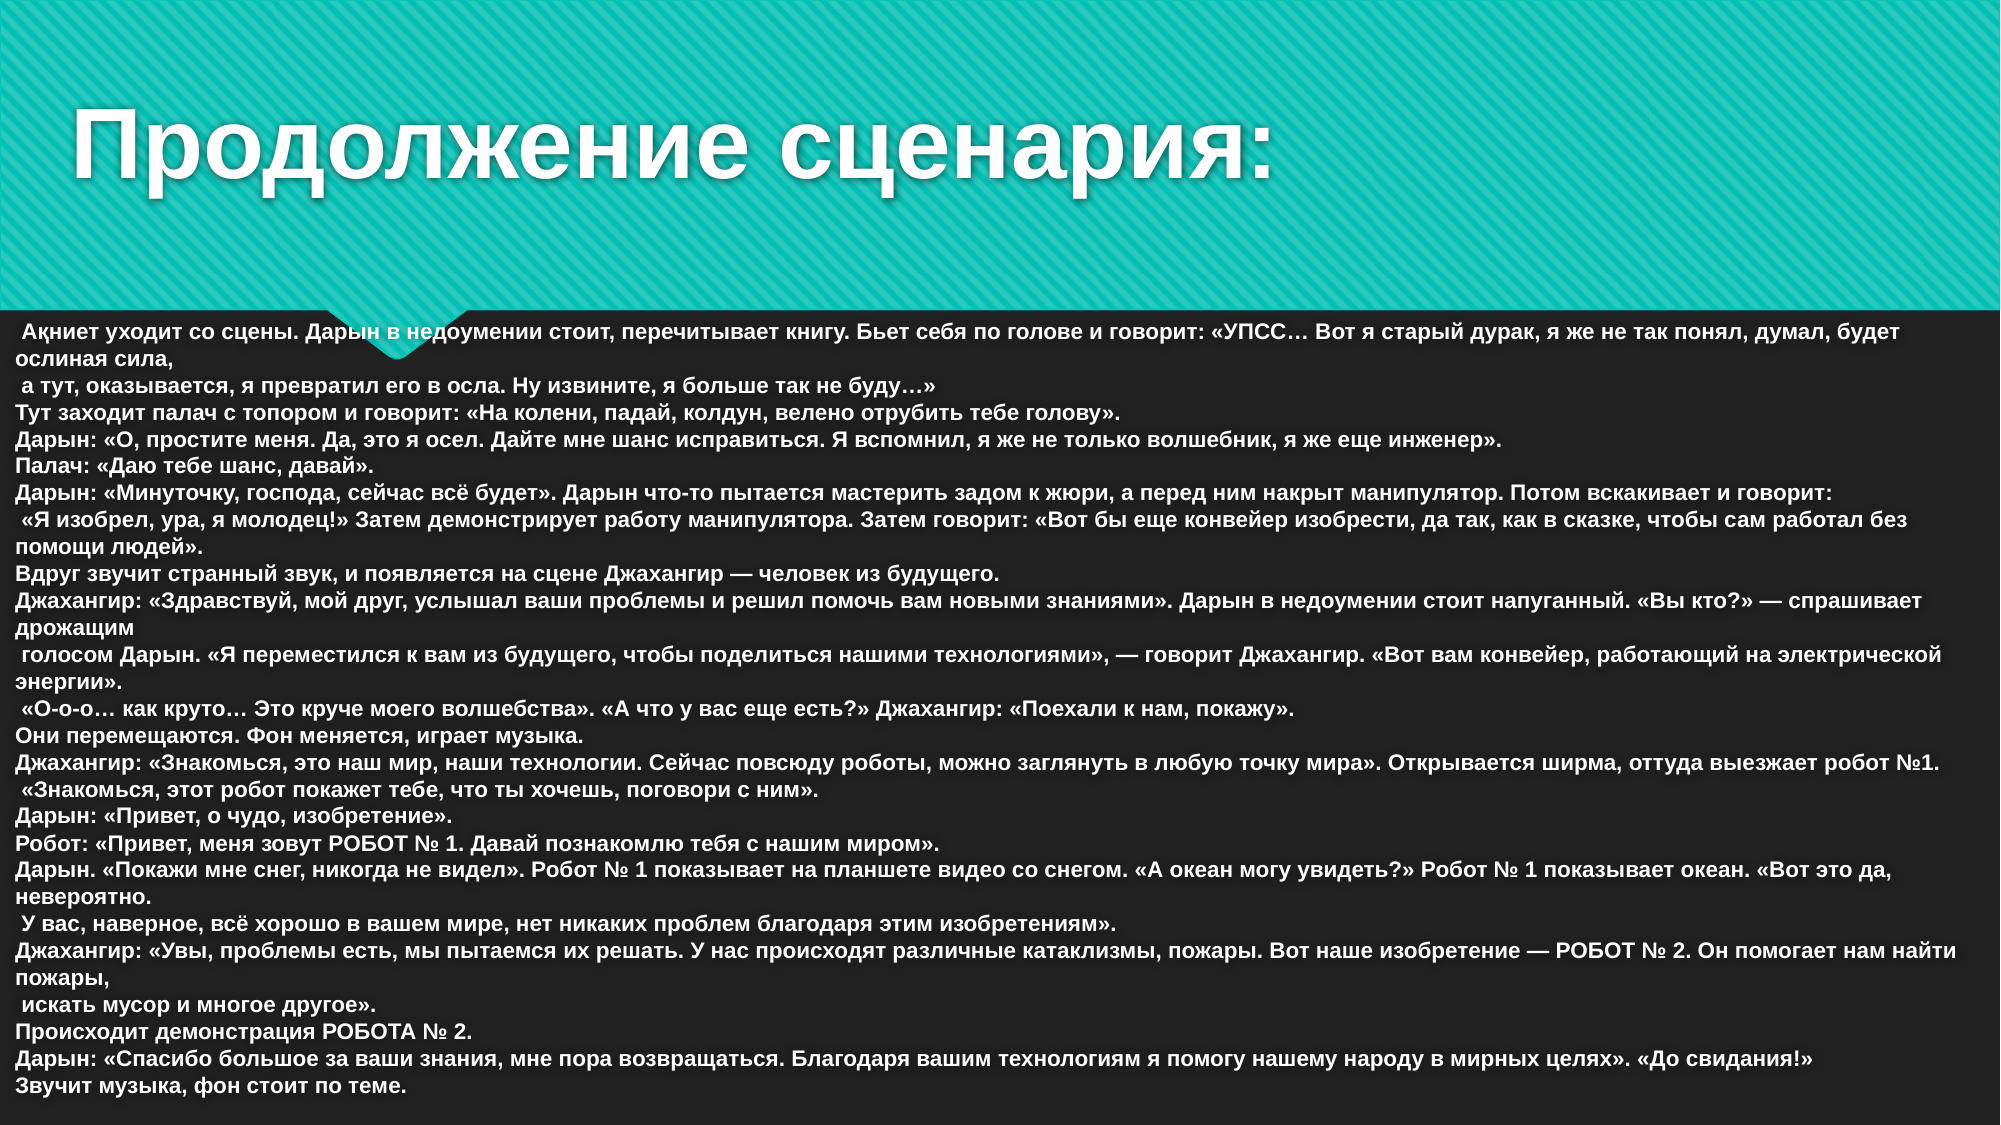

# Продолжение сценария:
 Ақниет уходит со сцены. Дарын в недоумении стоит, перечитывает книгу. Бьет себя по голове и говорит: «УПСС… Вот я старый дурак, я же не так понял, думал, будет ослиная сила,
 а тут, оказывается, я превратил его в осла. Ну извините, я больше так не буду…»
Тут заходит палач с топором и говорит: «На колени, падай, колдун, велено отрубить тебе голову».
Дарын: «О, простите меня. Да, это я осел. Дайте мне шанс исправиться. Я вспомнил, я же не только волшебник, я же еще инженер».
Палач: «Даю тебе шанс, давай».
Дарын: «Минуточку, господа, сейчас всё будет». Дарын что-то пытается мастерить задом к жюри, а перед ним накрыт манипулятор. Потом вскакивает и говорит:
 «Я изобрел, ура, я молодец!» Затем демонстрирует работу манипулятора. Затем говорит: «Вот бы еще конвейер изобрести, да так, как в сказке, чтобы сам работал без помощи людей».
Вдруг звучит странный звук, и появляется на сцене Джахангир — человек из будущего.
Джахангир: «Здравствуй, мой друг, услышал ваши проблемы и решил помочь вам новыми знаниями». Дарын в недоумении стоит напуганный. «Вы кто?» — спрашивает дрожащим
 голосом Дарын. «Я переместился к вам из будущего, чтобы поделиться нашими технологиями», — говорит Джахангир. «Вот вам конвейер, работающий на электрической энергии».
 «О-о-о… как круто… Это круче моего волшебства». «А что у вас еще есть?» Джахангир: «Поехали к нам, покажу».
Они перемещаются. Фон меняется, играет музыка.
Джахангир: «Знакомься, это наш мир, наши технологии. Сейчас повсюду роботы, можно заглянуть в любую точку мира». Открывается ширма, оттуда выезжает робот №1.
 «Знакомься, этот робот покажет тебе, что ты хочешь, поговори с ним».
Дарын: «Привет, о чудо, изобретение».
Робот: «Привет, меня зовут РОБОТ № 1. Давай познакомлю тебя с нашим миром».
Дарын. «Покажи мне снег, никогда не видел». Робот № 1 показывает на планшете видео со снегом. «А океан могу увидеть?» Робот № 1 показывает океан. «Вот это да, невероятно.
 У вас, наверное, всё хорошо в вашем мире, нет никаких проблем благодаря этим изобретениям».
Джахангир: «Увы, проблемы есть, мы пытаемся их решать. У нас происходят различные катаклизмы, пожары. Вот наше изобретение — РОБОТ № 2. Он помогает нам найти пожары,
 искать мусор и многое другое».
Происходит демонстрация РОБОТА № 2.
Дарын: «Спасибо большое за ваши знания, мне пора возвращаться. Благодаря вашим технологиям я помогу нашему народу в мирных целях». «До свидания!»
Звучит музыка, фон стоит по теме.